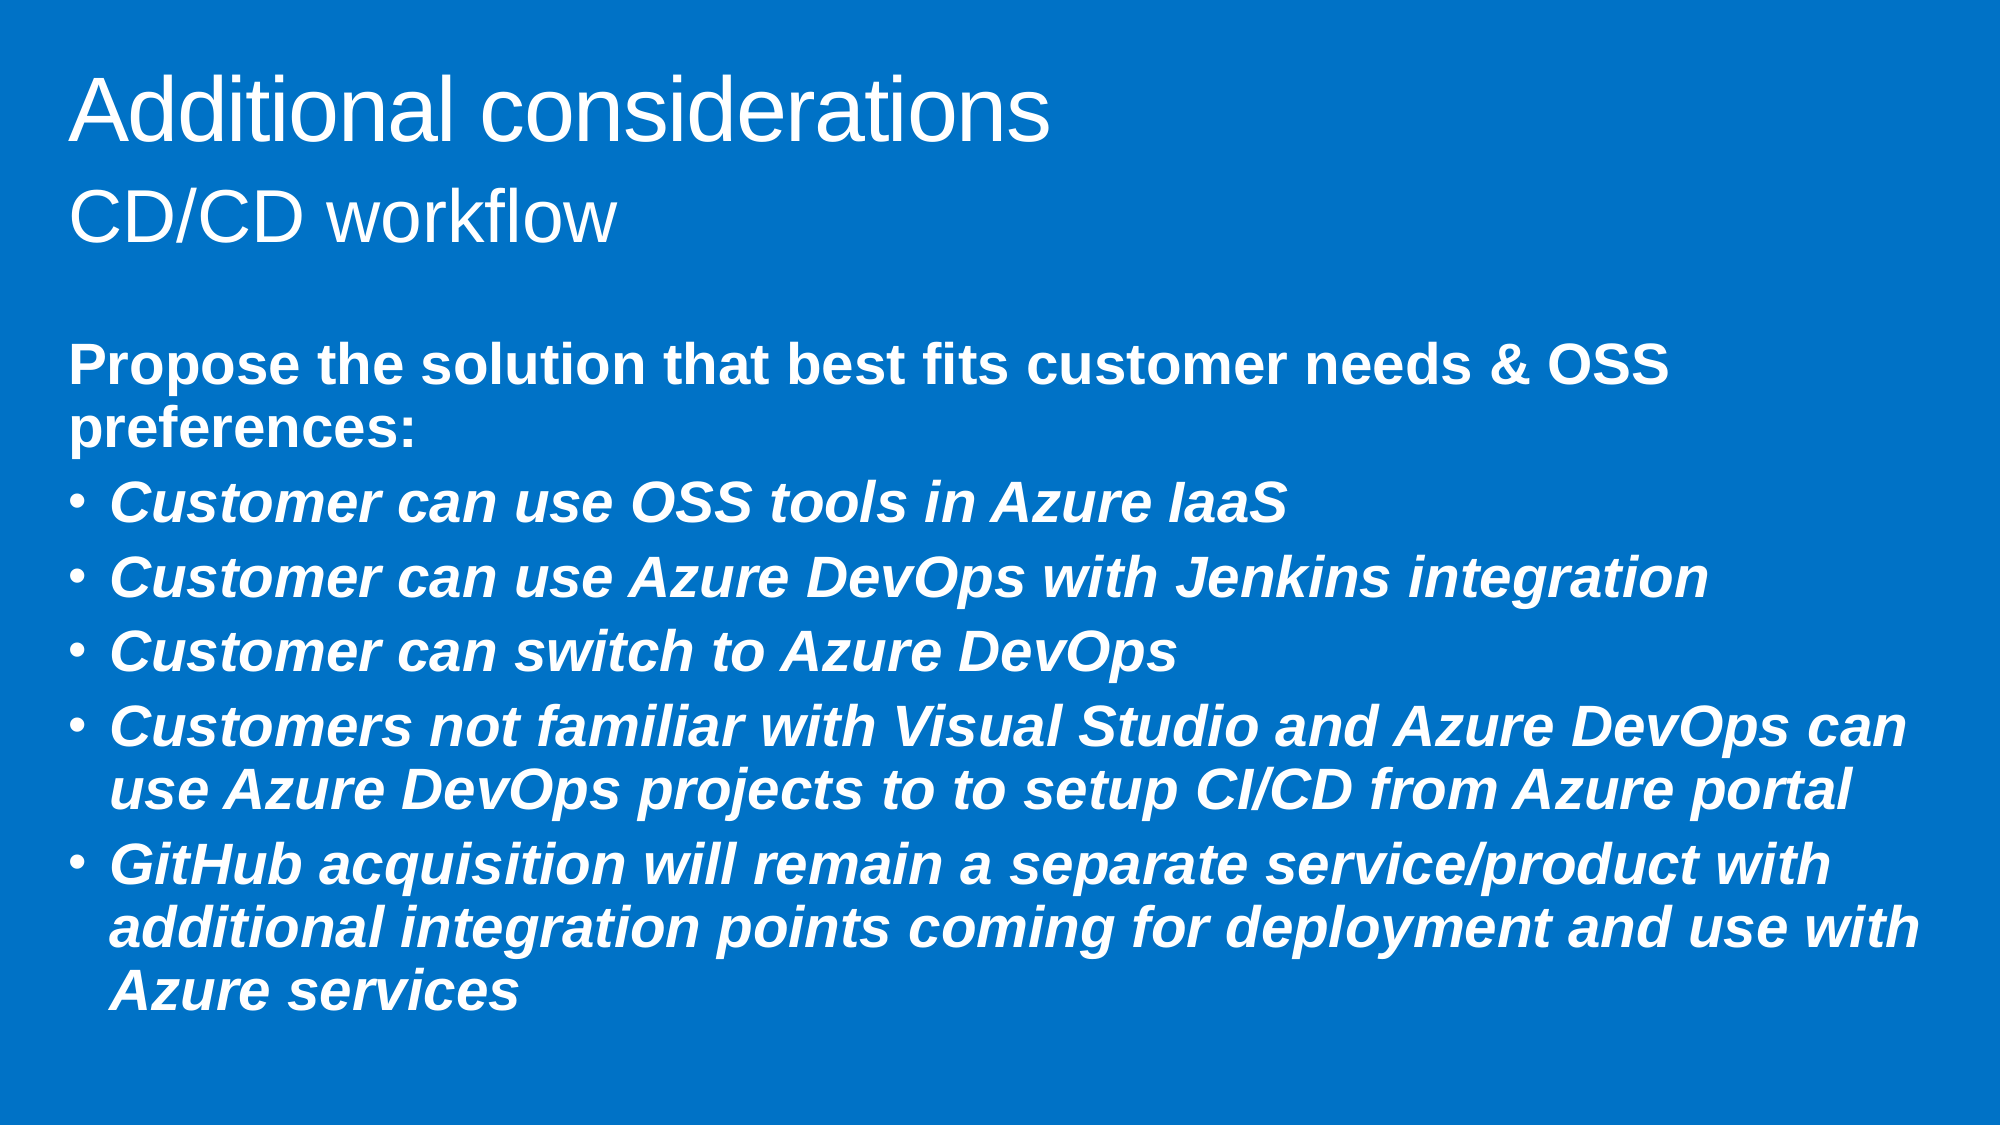

# Additional considerations
CD/CD workflow

Propose the solution that best fits customer needs & OSS preferences:
Customer can use OSS tools in Azure IaaS
Customer can use Azure DevOps with Jenkins integration
Customer can switch to Azure DevOps
Customers not familiar with Visual Studio and Azure DevOps can use Azure DevOps projects to to setup CI/CD from Azure portal
GitHub acquisition will remain a separate service/product with additional integration points coming for deployment and use with Azure services